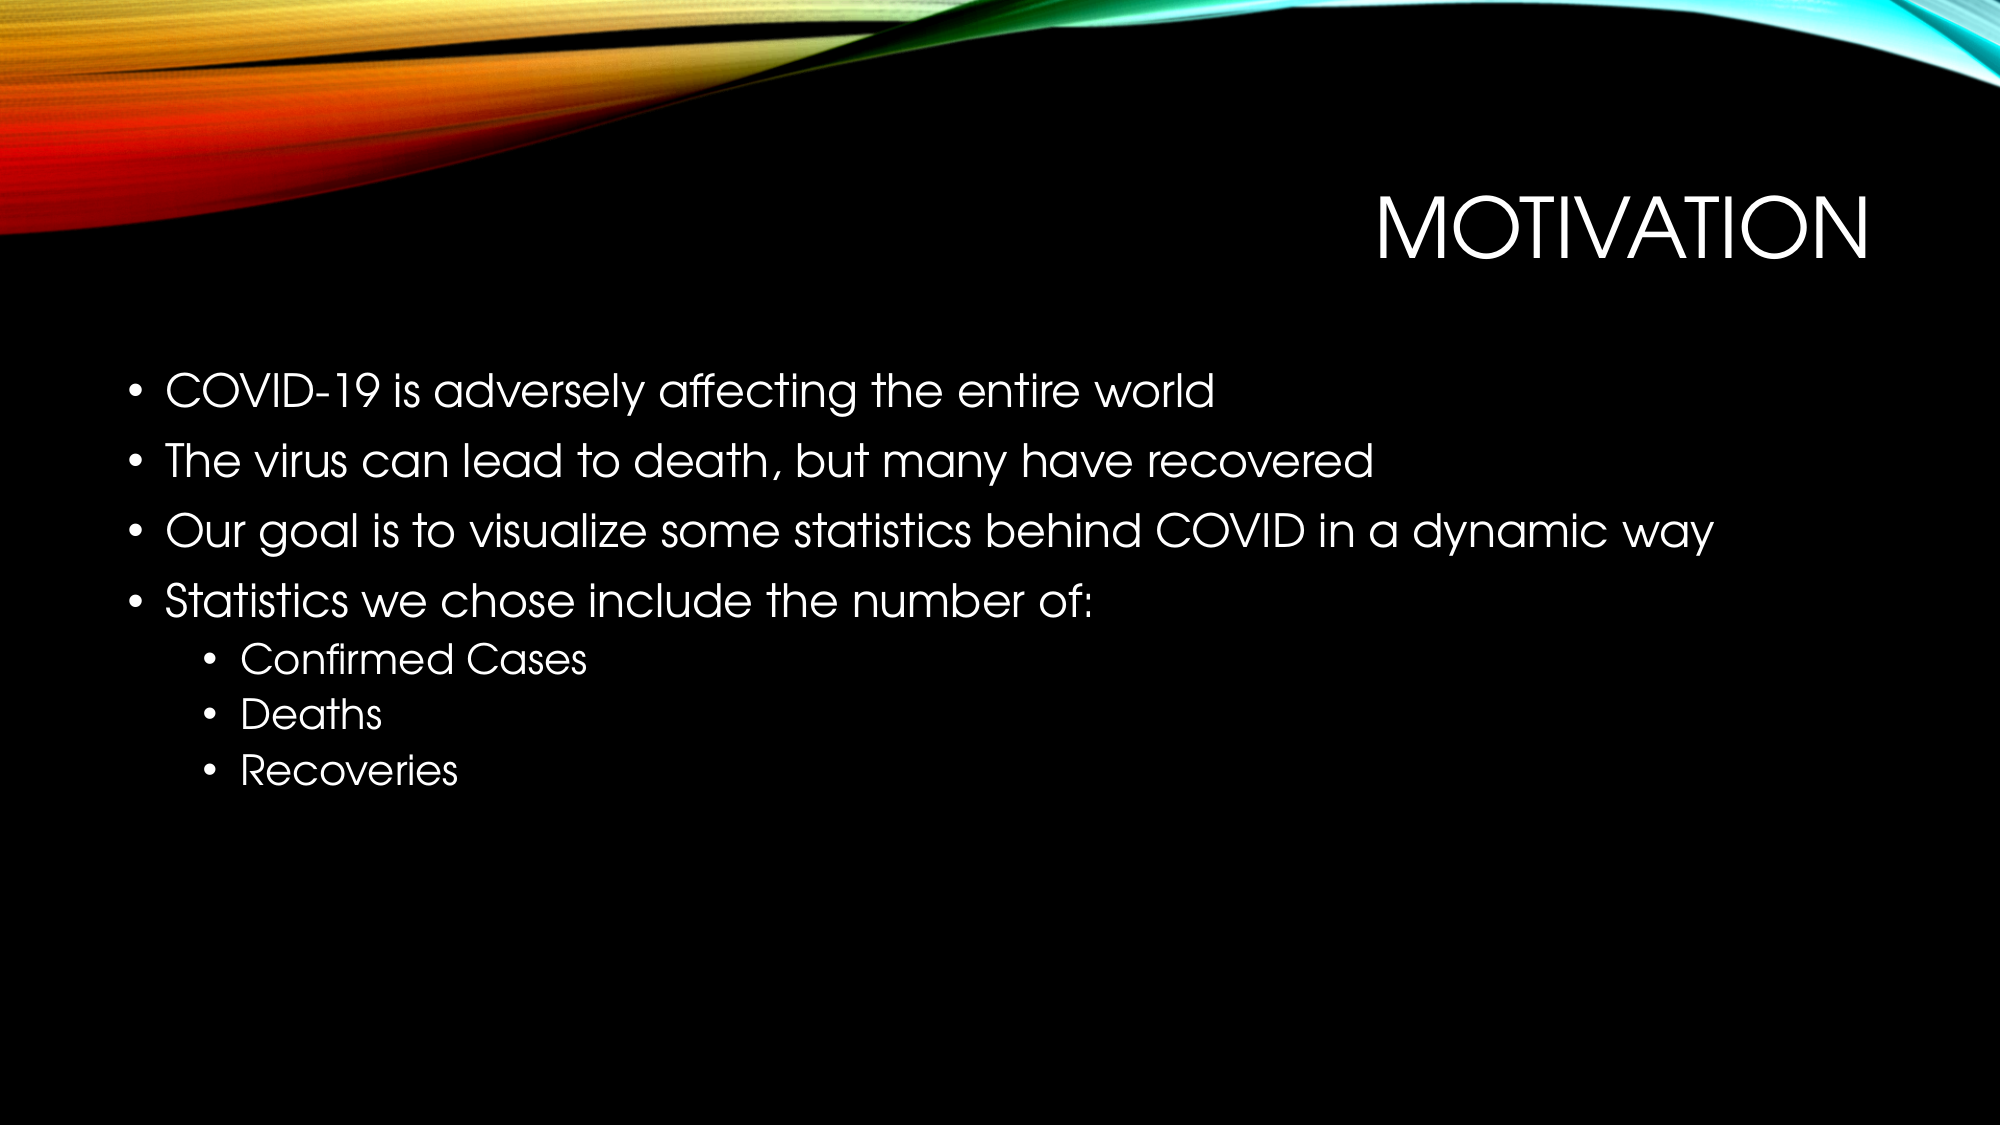

# Motivation
COVID-19 is adversely affecting the entire world
The virus can lead to death, but many have recovered
Our goal is to visualize some statistics behind COVID in a dynamic way
Statistics we chose include the number of:
Confirmed Cases
Deaths
Recoveries